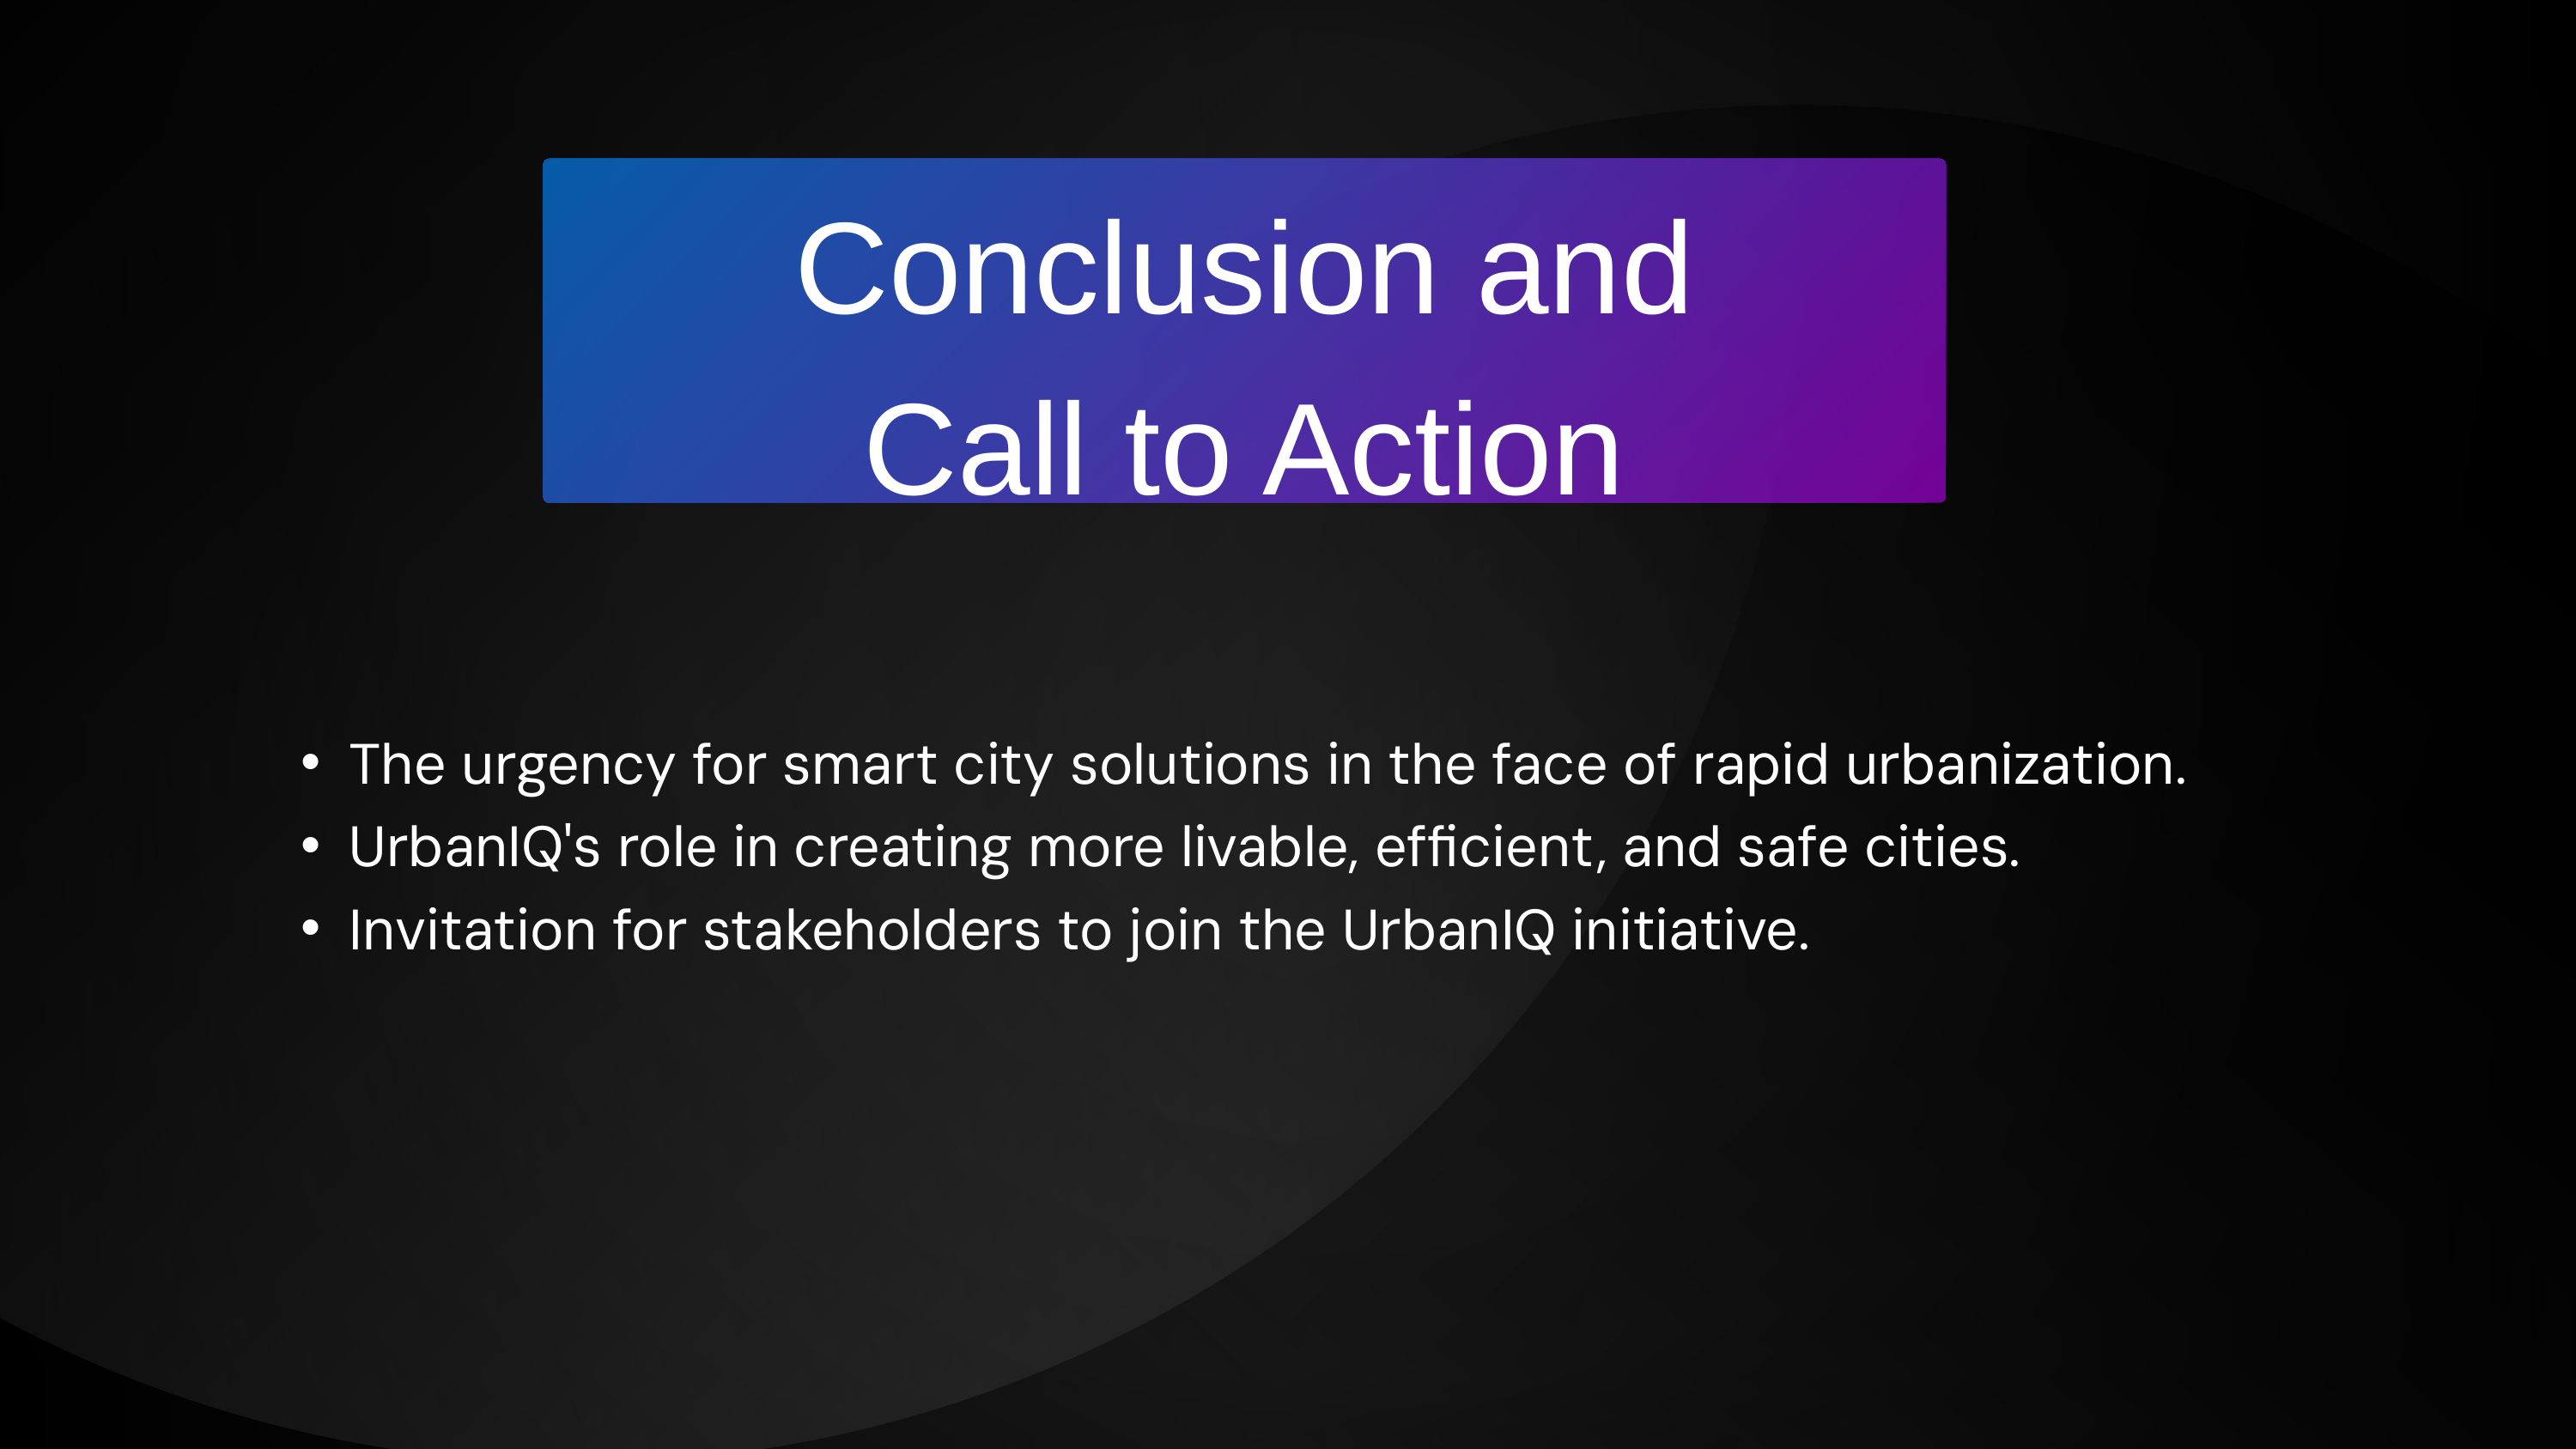

Conclusion and Call to Action

The urgency for smart city solutions in the face of rapid urbanization.
UrbanIQ's role in creating more livable, efficient, and safe cities.
Invitation for stakeholders to join the UrbanIQ initiative.